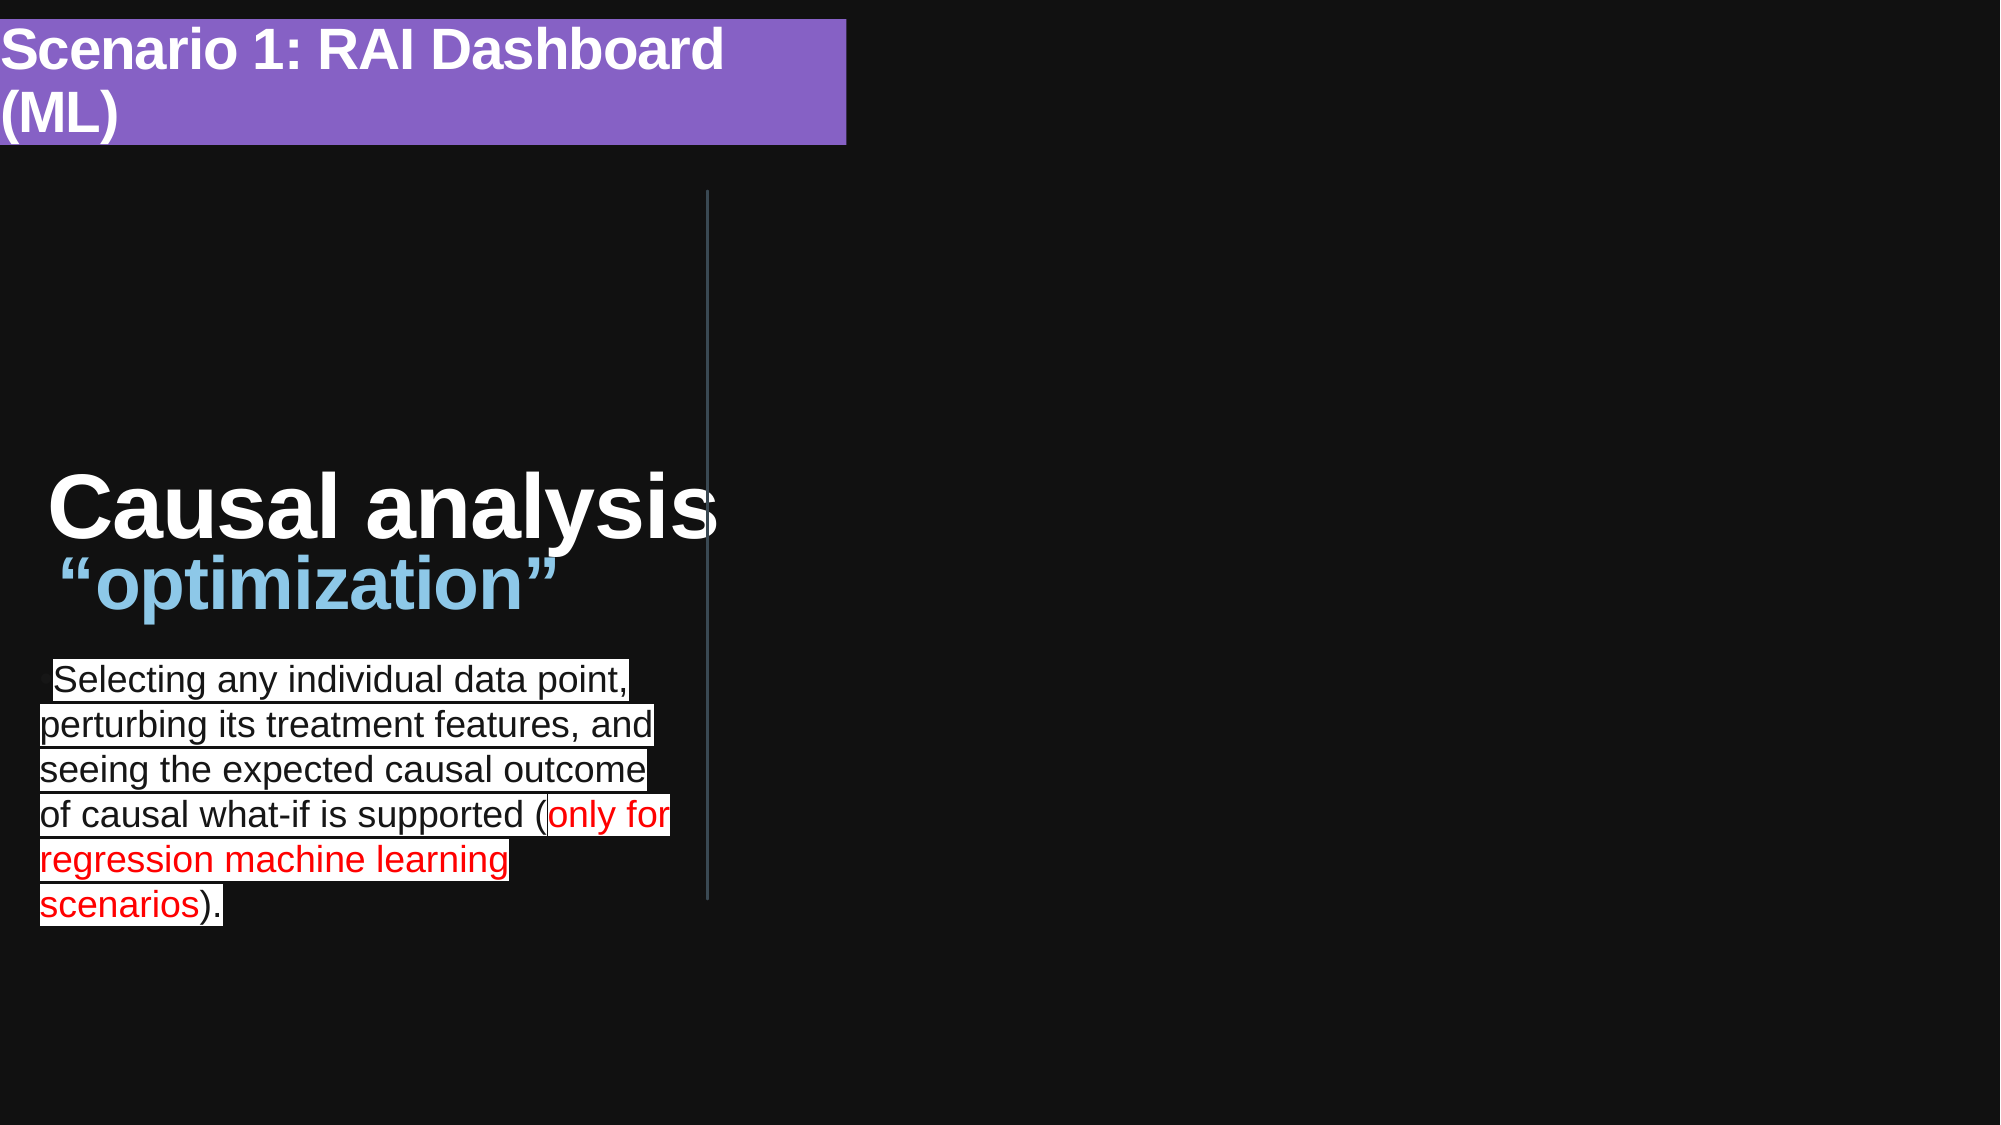

Scenario 1: RAI Dashboard (ML)
Causal analysis
“optimization”
Selecting any individual data point, perturbing its treatment features, and seeing the expected causal outcome of causal what-if is supported (only for regression machine learning scenarios).